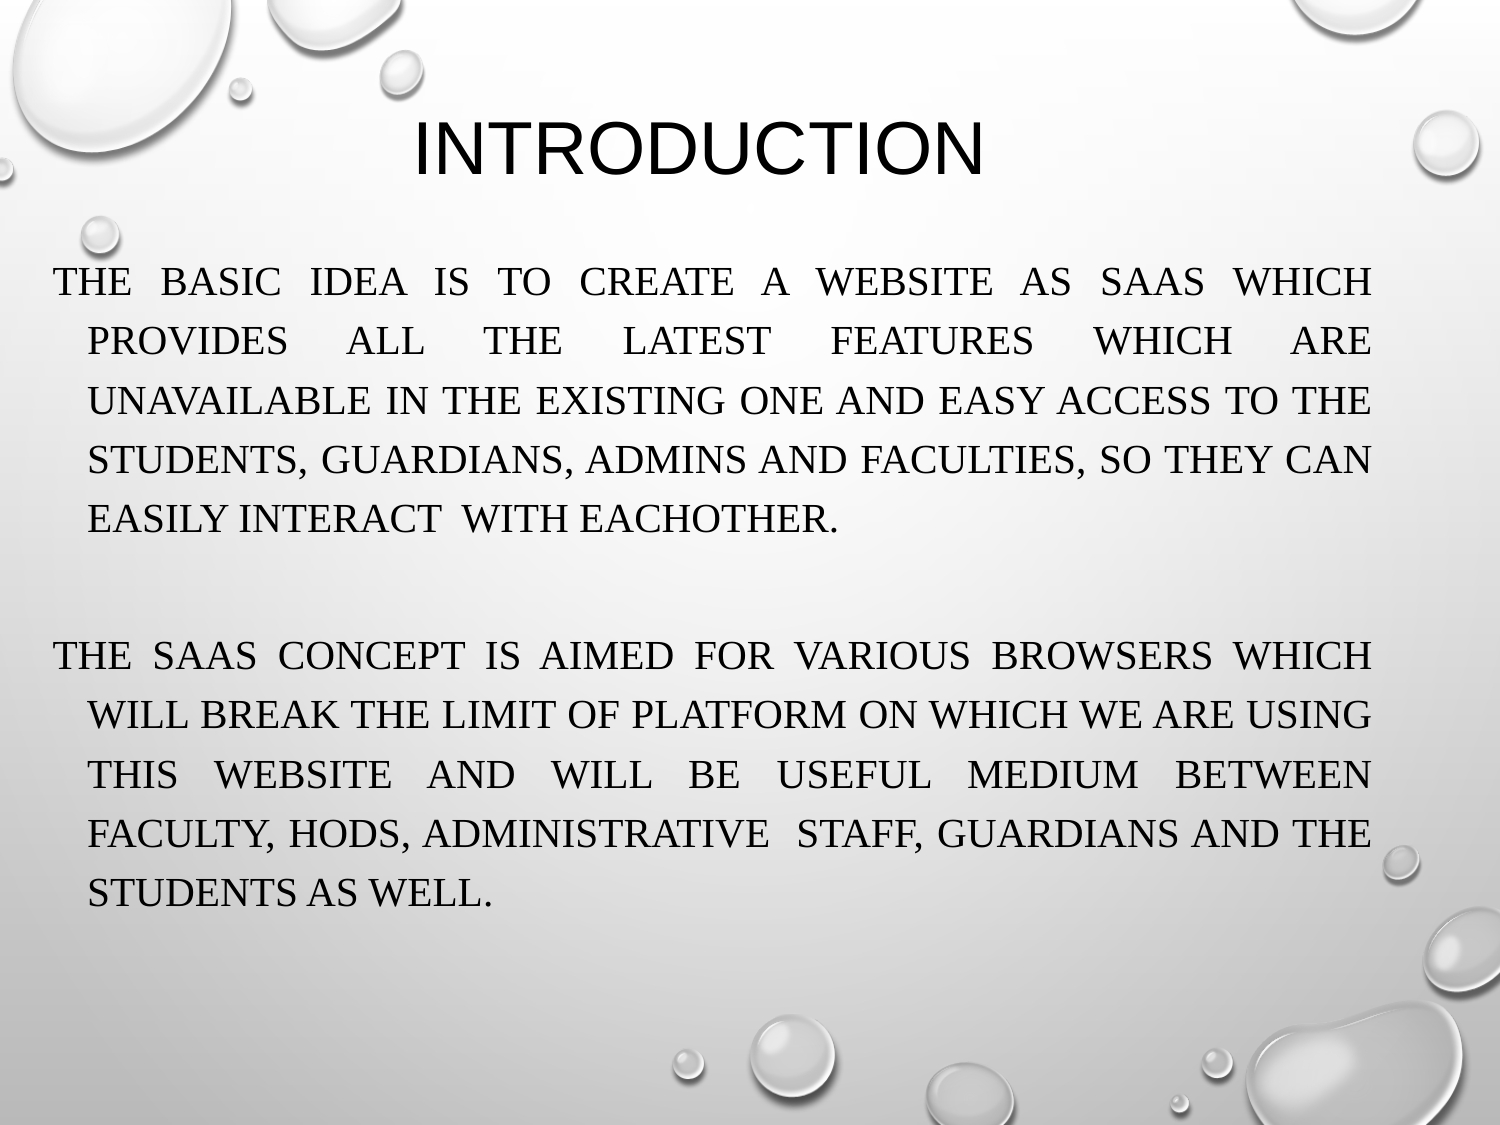

# INTRODUCTION
The basic idea is to create a Website as SaaS which provides all the latest features which are unavailable in the existing one and easy access to the Students, Guardians, Admins and Faculties, so they can easily interact  with Eachother.

The SaaS concept is aimed for various browsers which will break the limit of platform on which we are using this website and will be useful medium between faculty, HODs, administrative  staff, Guardians and the students as well.